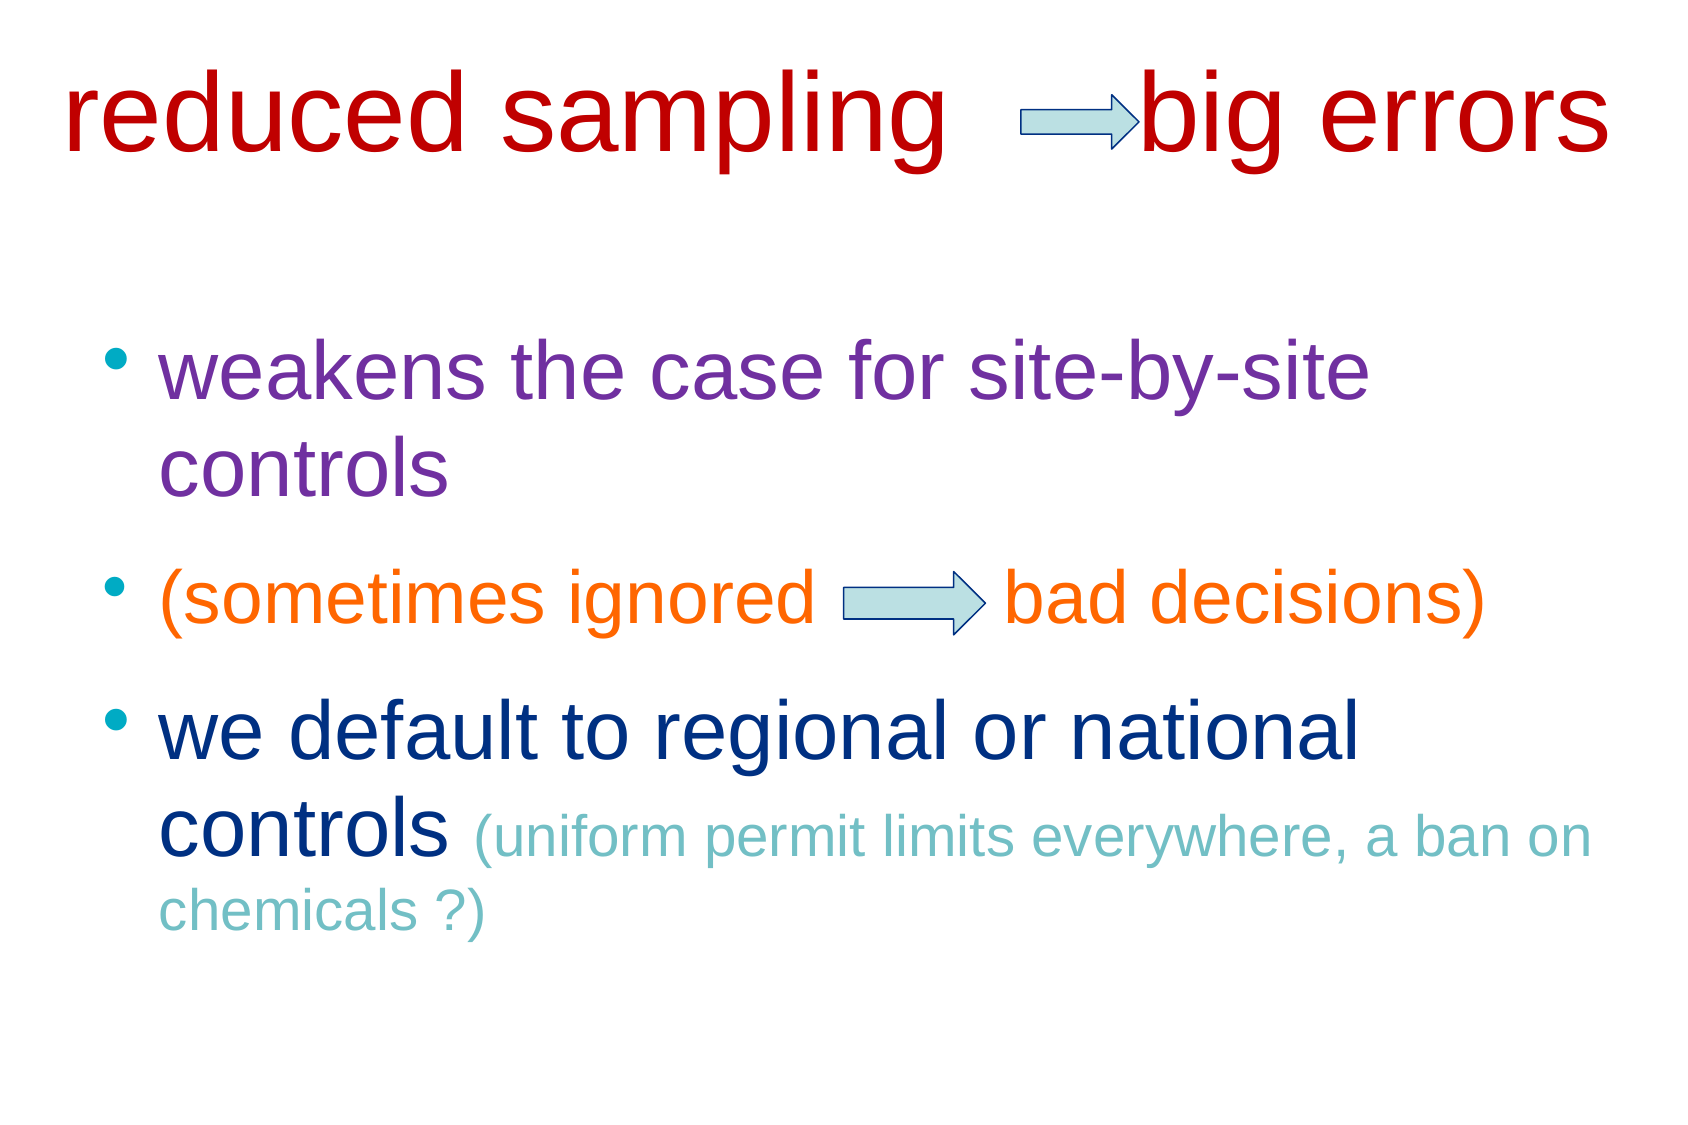

# reduced sampling      big errors

weakens the case for site-by-site controls
(sometimes ignored         bad decisions)
we default to regional or national controls (uniform permit limits everywhere, a ban on chemicals ?)